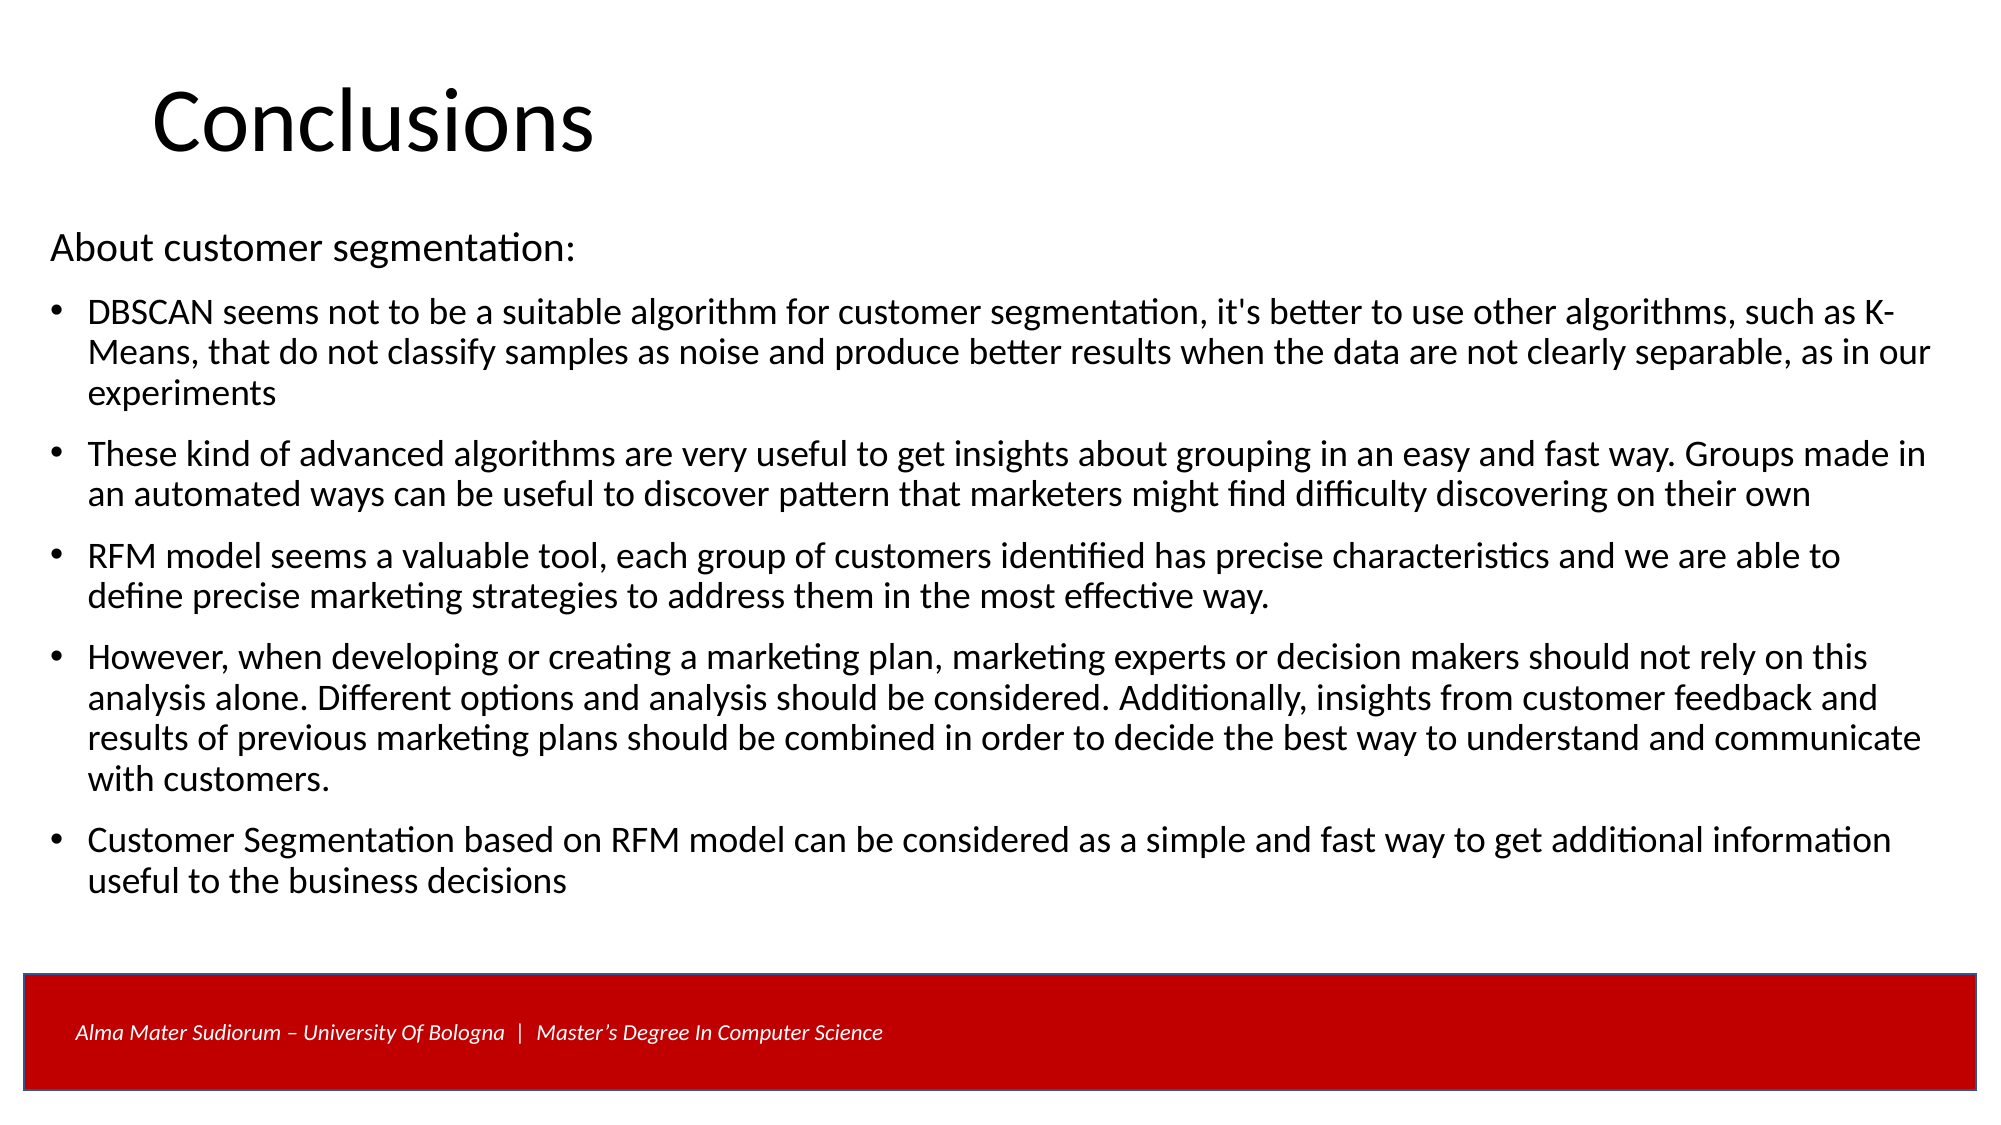

# Conclusions
About customer segmentation:
DBSCAN seems not to be a suitable algorithm for customer segmentation, it's better to use other algorithms, such as K-Means, that do not classify samples as noise and produce better results when the data are not clearly separable, as in our experiments
These kind of advanced algorithms are very useful to get insights about grouping in an easy and fast way. Groups made in an automated ways can be useful to discover pattern that marketers might find difficulty discovering on their own
RFM model seems a valuable tool, each group of customers identified has precise characteristics and we are able to define precise marketing strategies to address them in the most effective way.
However, when developing or creating a marketing plan, marketing experts or decision makers should not rely on this analysis alone. Different options and analysis should be considered. Additionally, insights from customer feedback and results of previous marketing plans should be combined in order to decide the best way to understand and communicate with customers.
Customer Segmentation based on RFM model can be considered as a simple and fast way to get additional information useful to the business decisions